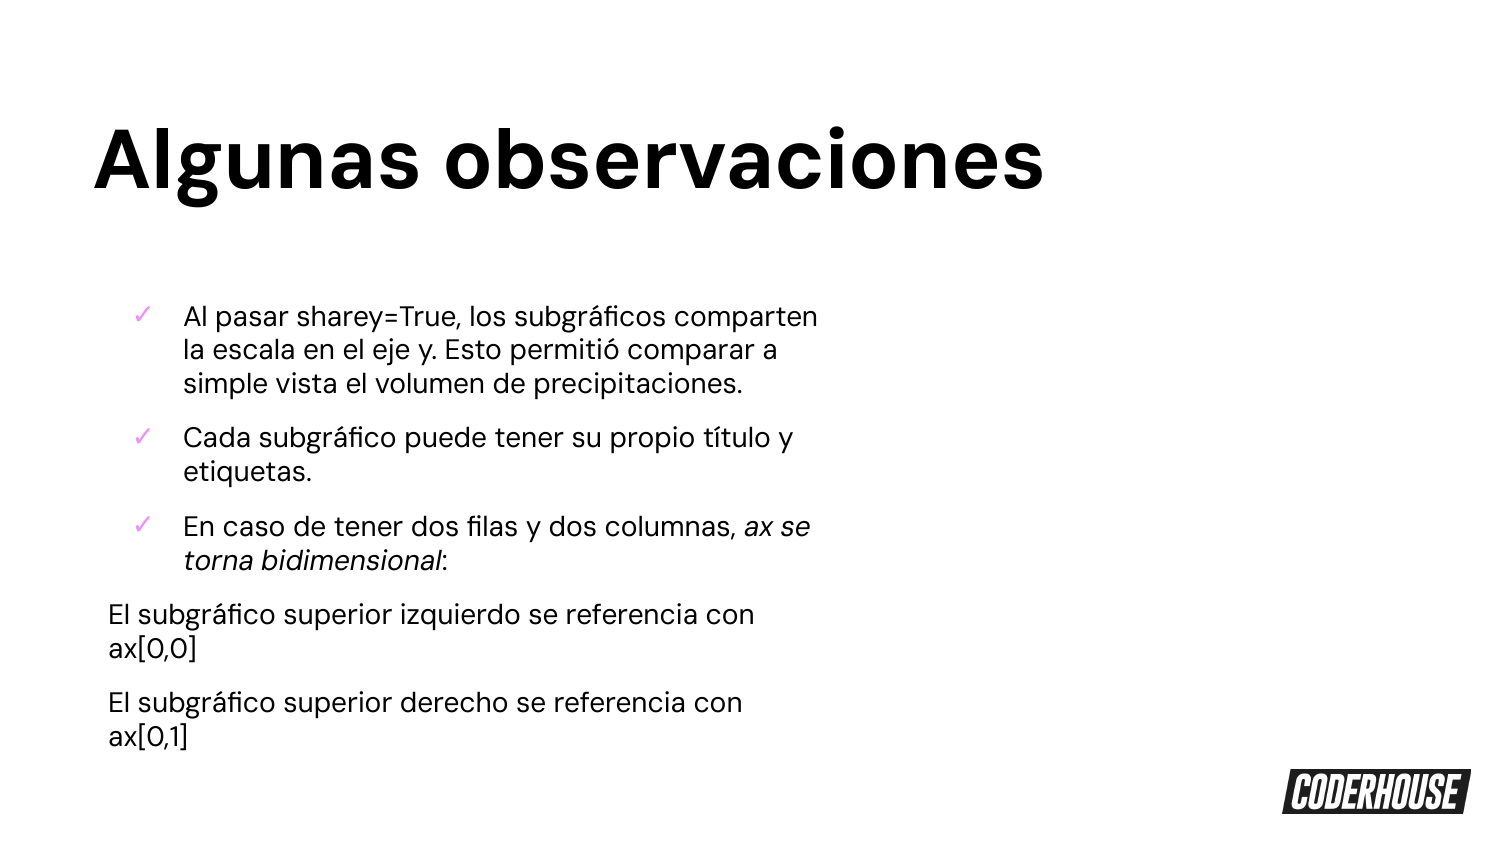

Algunas observaciones
Al pasar sharey=True, los subgráficos comparten la escala en el eje y. Esto permitió comparar a simple vista el volumen de precipitaciones.
Cada subgráfico puede tener su propio título y etiquetas.
En caso de tener dos filas y dos columnas, ax se torna bidimensional:
El subgráfico superior izquierdo se referencia con ax[0,0]
El subgráfico superior derecho se referencia con ax[0,1]